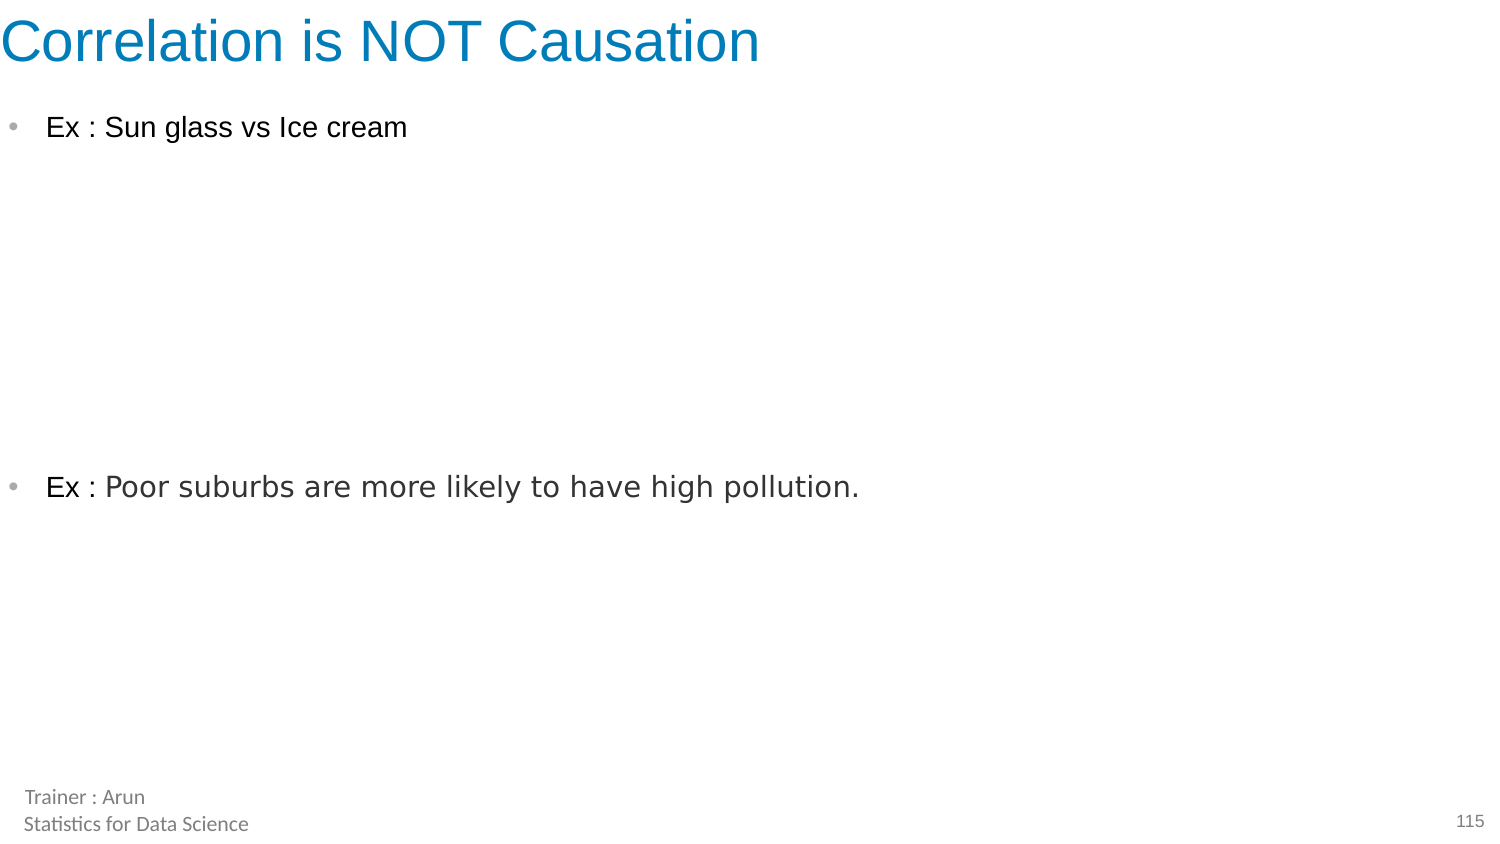

# Correlation is NOT Causation
Ex : Sun glass vs Ice cream

Ex : Poor suburbs are more likely to have high pollution.